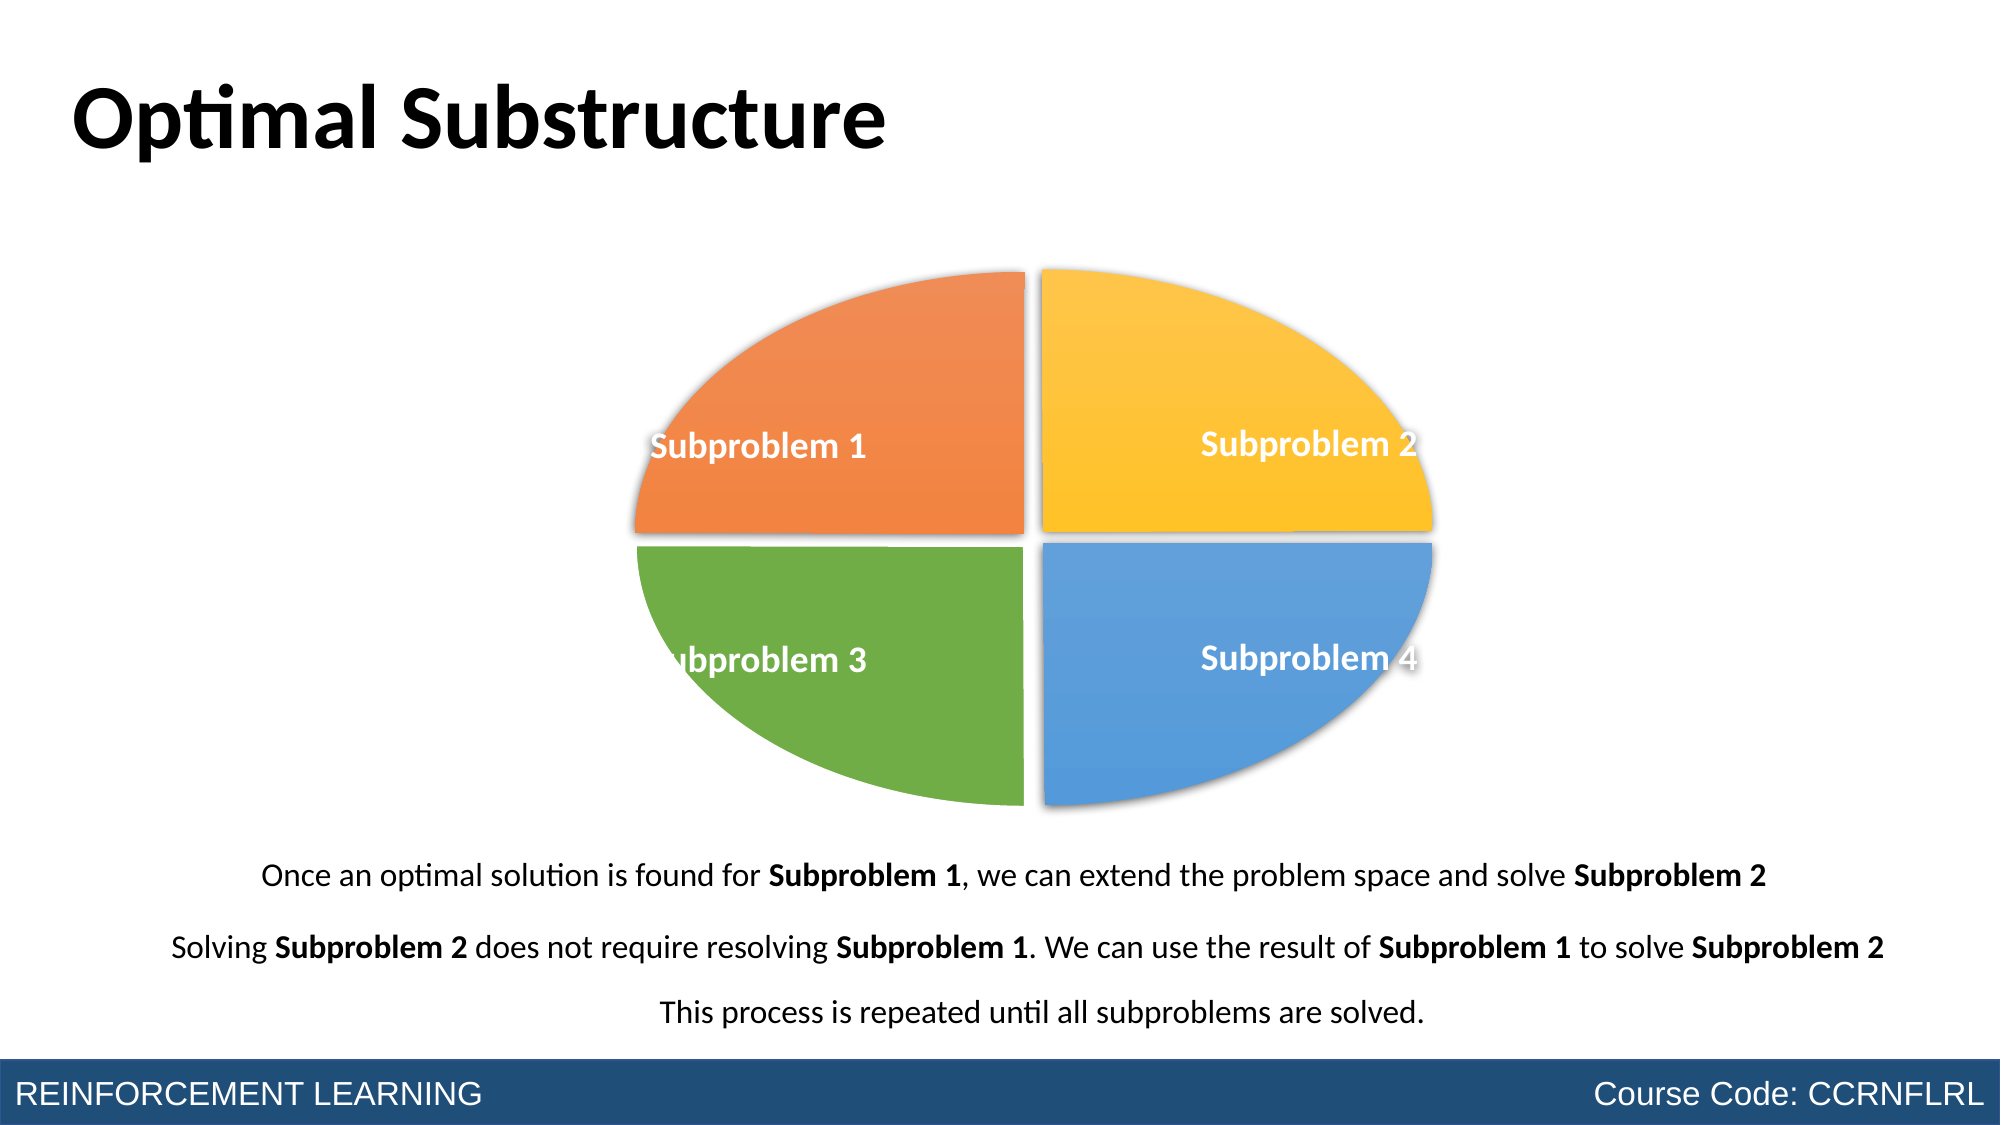

Course Code: CCINCOM/L
INTRODUCTION TO COMPUTING
# Optimal Substructure
Subproblem 2

Subproblem 1

Subproblem 4

Subproblem 3
Once an optimal solution is found for Subproblem 1, we can extend the problem space and solve Subproblem 2
Solving Subproblem 2 does not require resolving Subproblem 1. We can use the result of Subproblem 1 to solve Subproblem 2
This process is repeated until all subproblems are solved.

Joseph Marvin R. Imperial
REINFORCEMENT LEARNING
NU College of Computing and Information Technologies
Course Code: CCRNFLRL